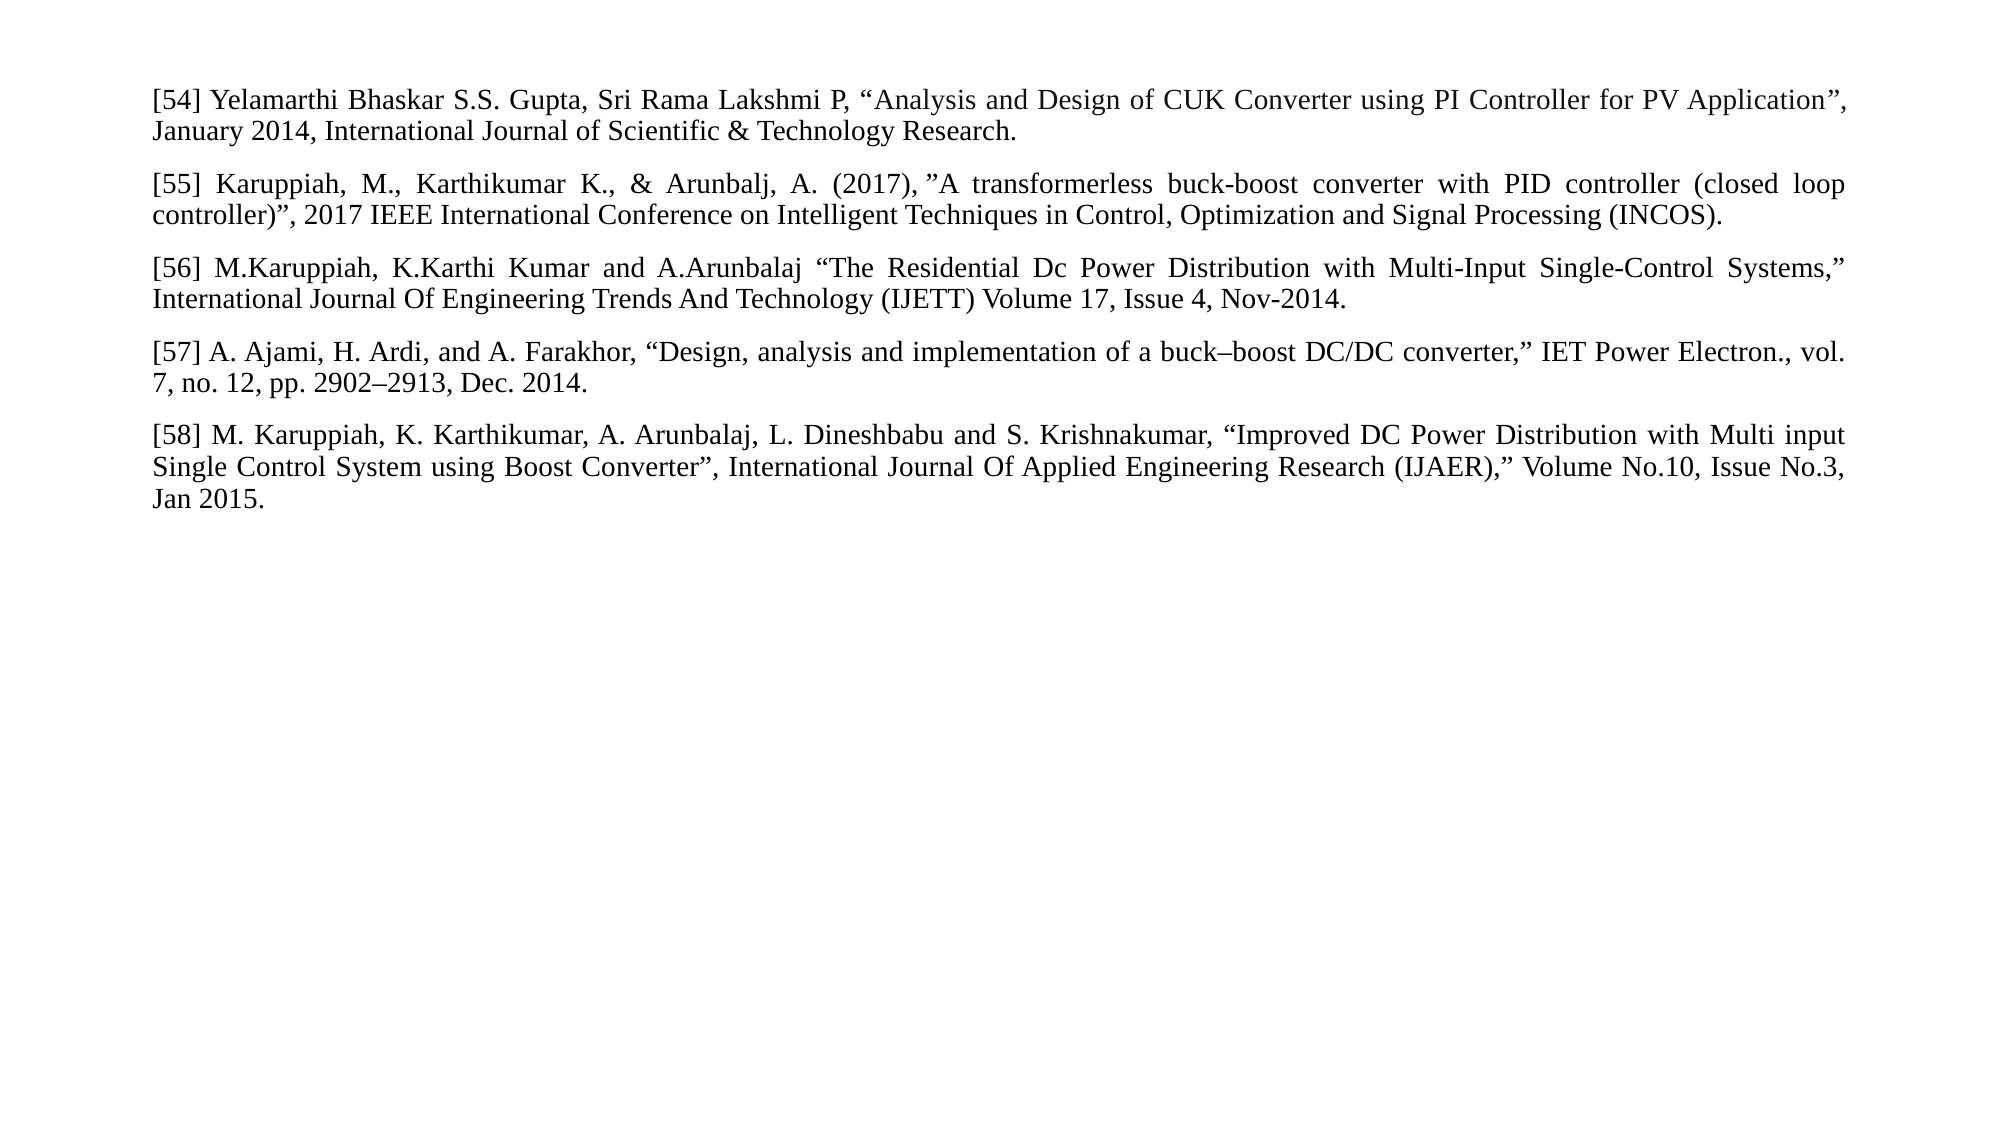

[54] Yelamarthi Bhaskar S.S. Gupta, Sri Rama Lakshmi P, “Analysis and Design of CUK Converter using PI Controller for PV Application”, January 2014, International Journal of Scientific & Technology Research.
[55] Karuppiah, M., Karthikumar K., & Arunbalj, A. (2017), ”A transformerless buck-boost converter with PID controller (closed loop controller)”, 2017 IEEE International Conference on Intelligent Techniques in Control, Optimization and Signal Processing (INCOS).
[56] M.Karuppiah, K.Karthi Kumar and A.Arunbalaj “The Residential Dc Power Distribution with Multi-Input Single-Control Systems,” International Journal Of Engineering Trends And Technology (IJETT) Volume 17, Issue 4, Nov-2014.
[57] A. Ajami, H. Ardi, and A. Farakhor, “Design, analysis and implementation of a buck–boost DC/DC converter,” IET Power Electron., vol. 7, no. 12, pp. 2902–2913, Dec. 2014.
[58] M. Karuppiah, K. Karthikumar, A. Arunbalaj, L. Dineshbabu and S. Krishnakumar, “Improved DC Power Distribution with Multi input Single Control System using Boost Converter”, International Journal Of Applied Engineering Research (IJAER),” Volume No.10, Issue No.3, Jan 2015.